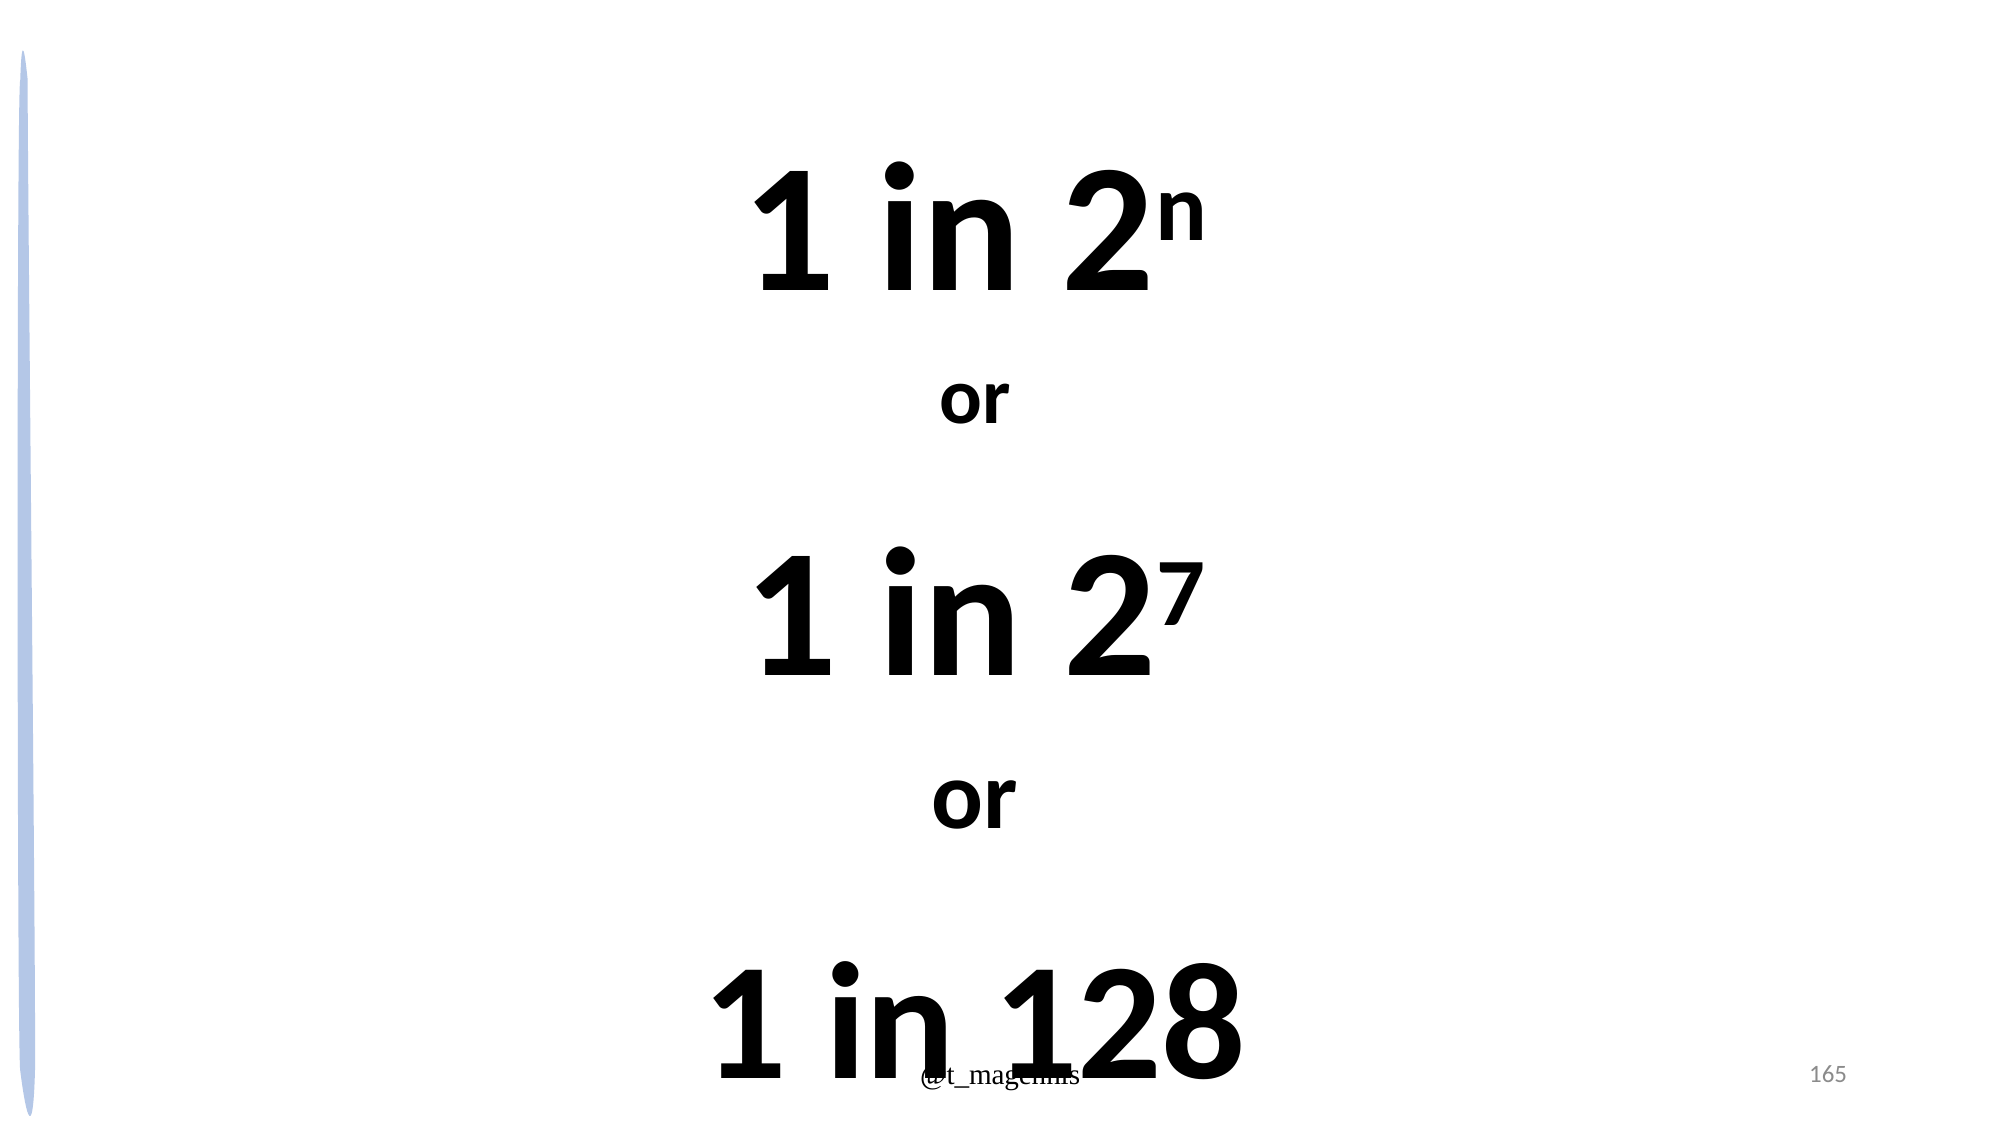

1 in 2n
or
1 in 27
or
1 in 128
@t_magennis
165